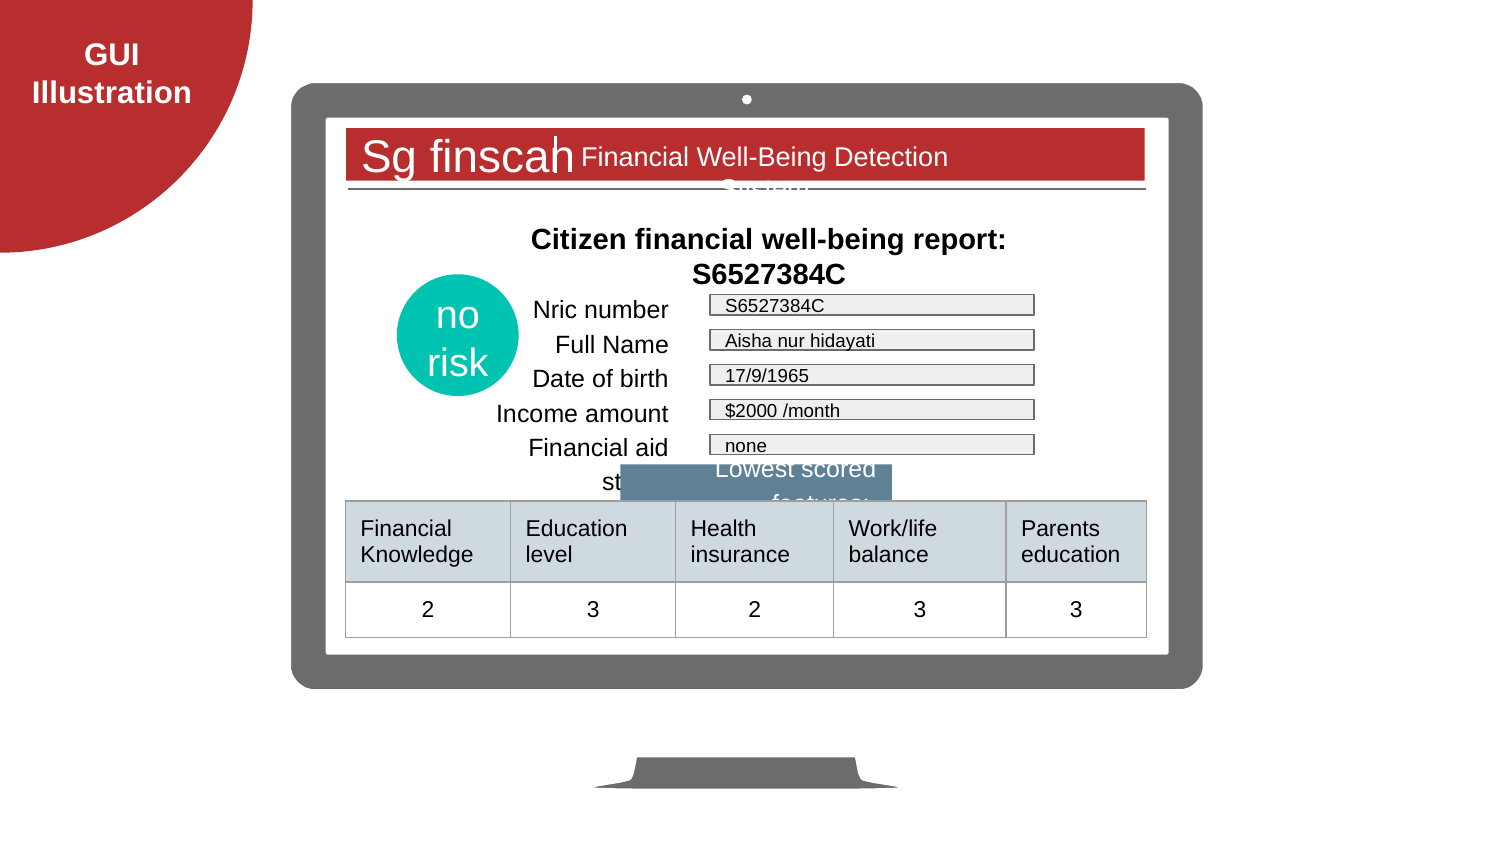

GUI
Illustration

Financial Well-Being Detection System
Sg finscan
# Citizen financial well-being report: S6527384C
no
risk

Nric number
Full Name
Date of birth
Income amount
Financial aid status

S6527384C
Aisha nur hidayati
17/9/1965
$2000 /month
none
Lowest scored features:
| Financial Knowledge | Education level | Health insurance | Work/life balance | Parents education |
| --- | --- | --- | --- | --- |
| 2 | 3 | 2 | 3 | 3 |